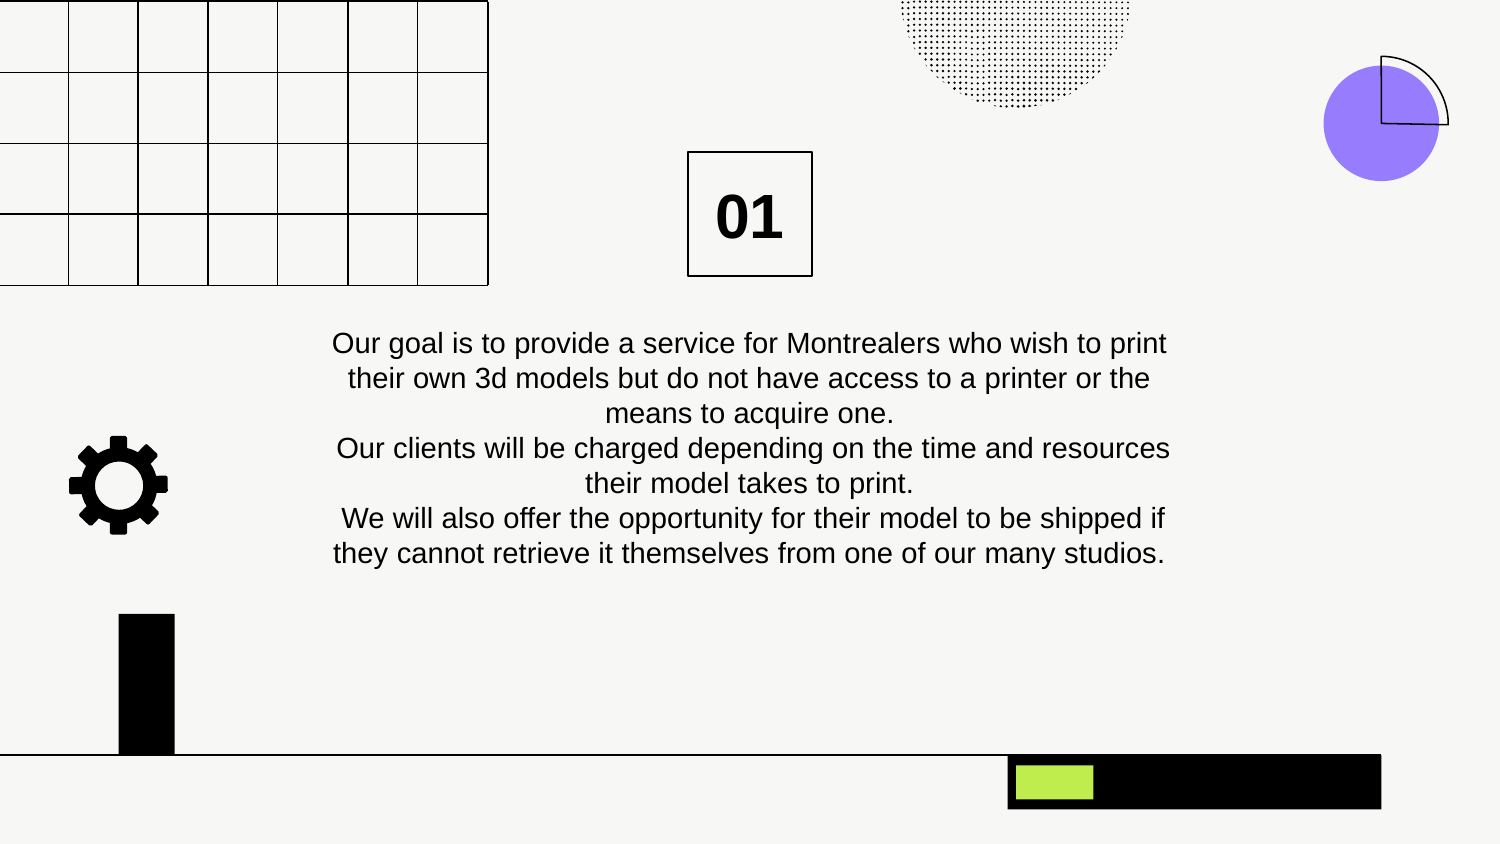

01
Our goal is to provide a service for Montrealers who wish to print their own 3d models but do not have access to a printer or the means to acquire one.
 Our clients will be charged depending on the time and resources their model takes to print.
 We will also offer the opportunity for their model to be shipped if they cannot retrieve it themselves from one of our many studios.